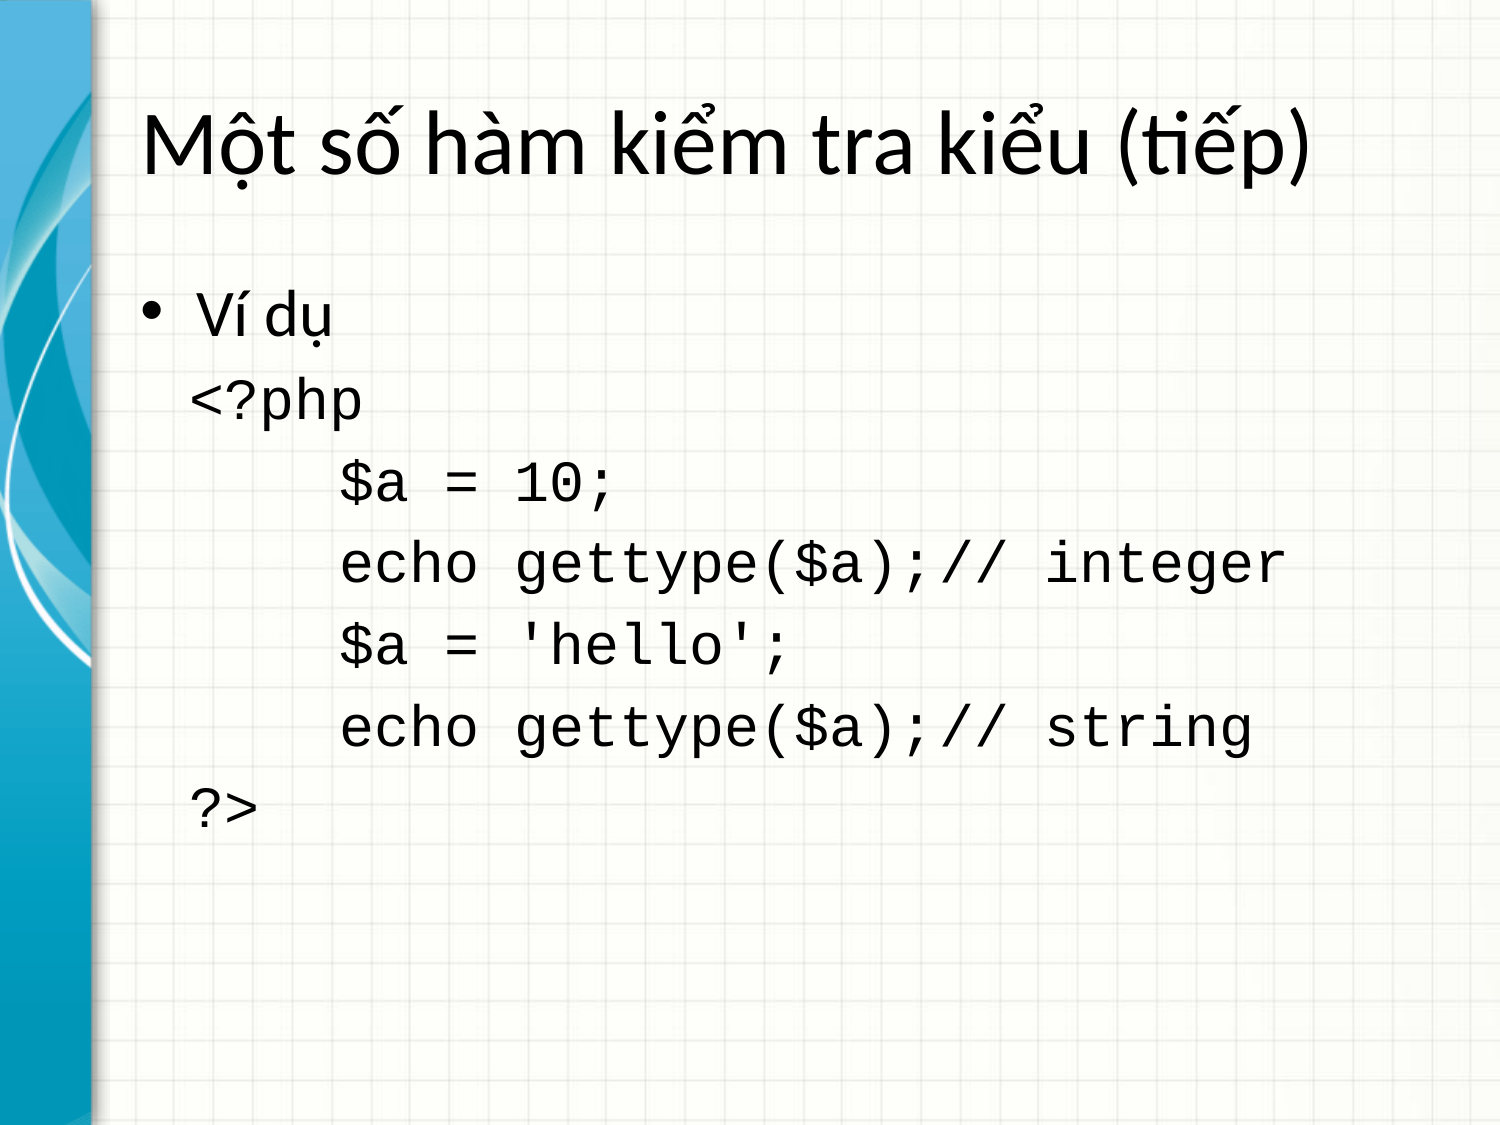

# Một số hàm kiểm tra kiểu (tiếp)
Ví dụ
<?php
	$a = 10;
	echo gettype($a);	// integer
	$a = 'hello';
	echo gettype($a);	// string
?>